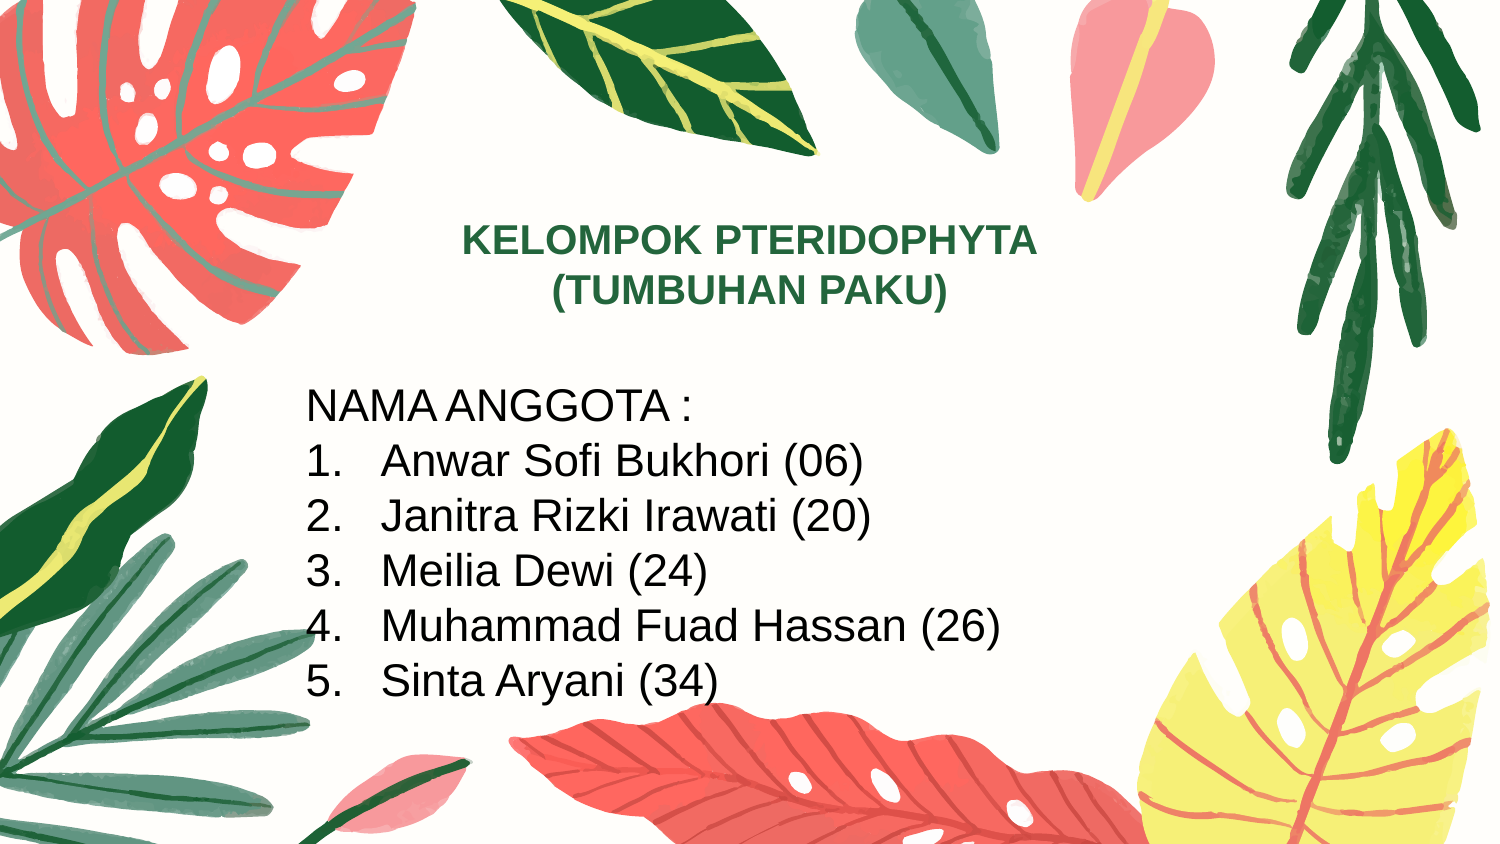

# KELOMPOK PTERIDOPHYTA (TUMBUHAN PAKU)
NAMA ANGGOTA :
Anwar Sofi Bukhori (06)
Janitra Rizki Irawati (20)
Meilia Dewi (24)
Muhammad Fuad Hassan (26)
Sinta Aryani (34)